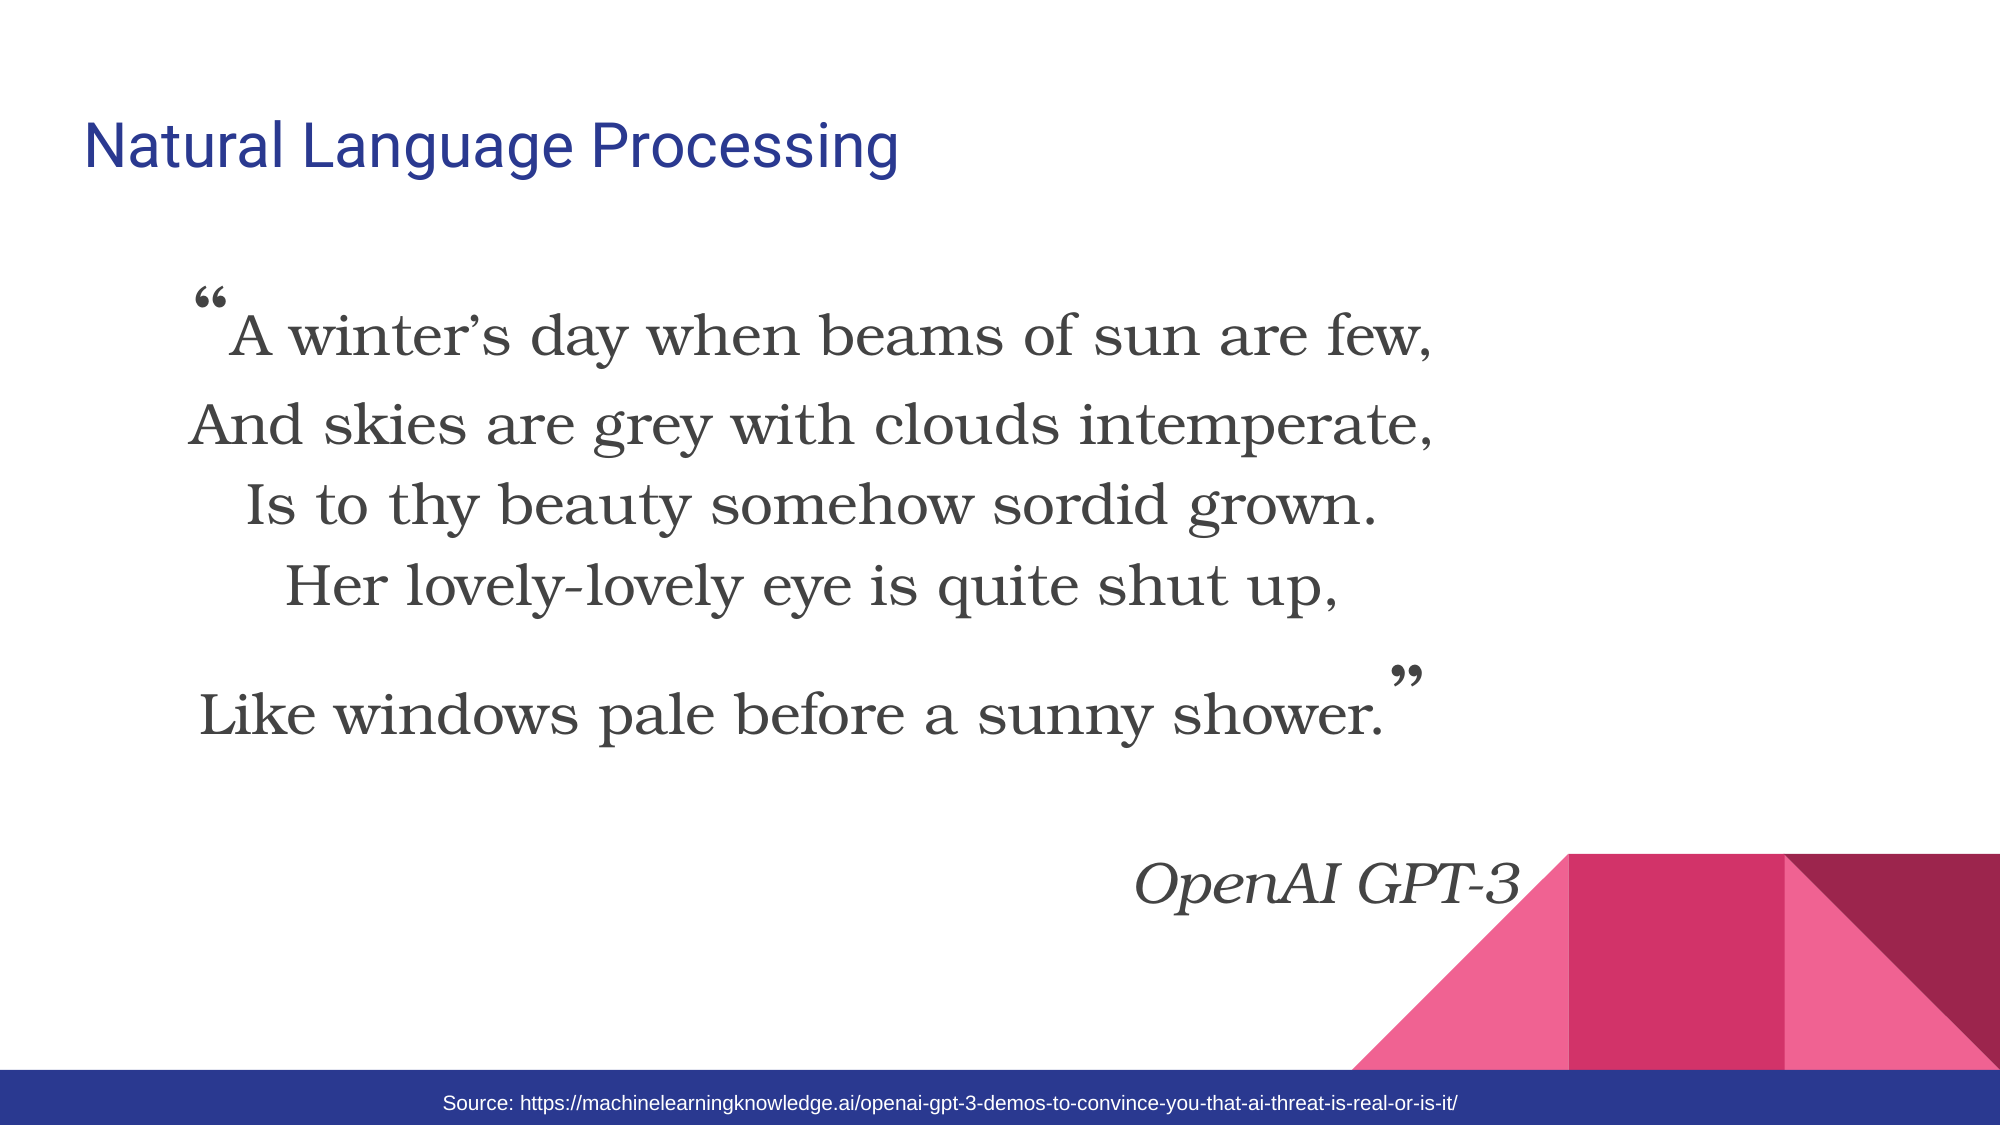

# Natural Language Processing
“A winter’s day when beams of sun are few,
And skies are grey with clouds intemperate,
Is to thy beauty somehow sordid grown.
Her lovely-lovely eye is quite shut up,
Like windows pale before a sunny shower.”

     OpenAI GPT-3
Source: https://machinelearningknowledge.ai/openai-gpt-3-demos-to-convince-you-that-ai-threat-is-real-or-is-it/